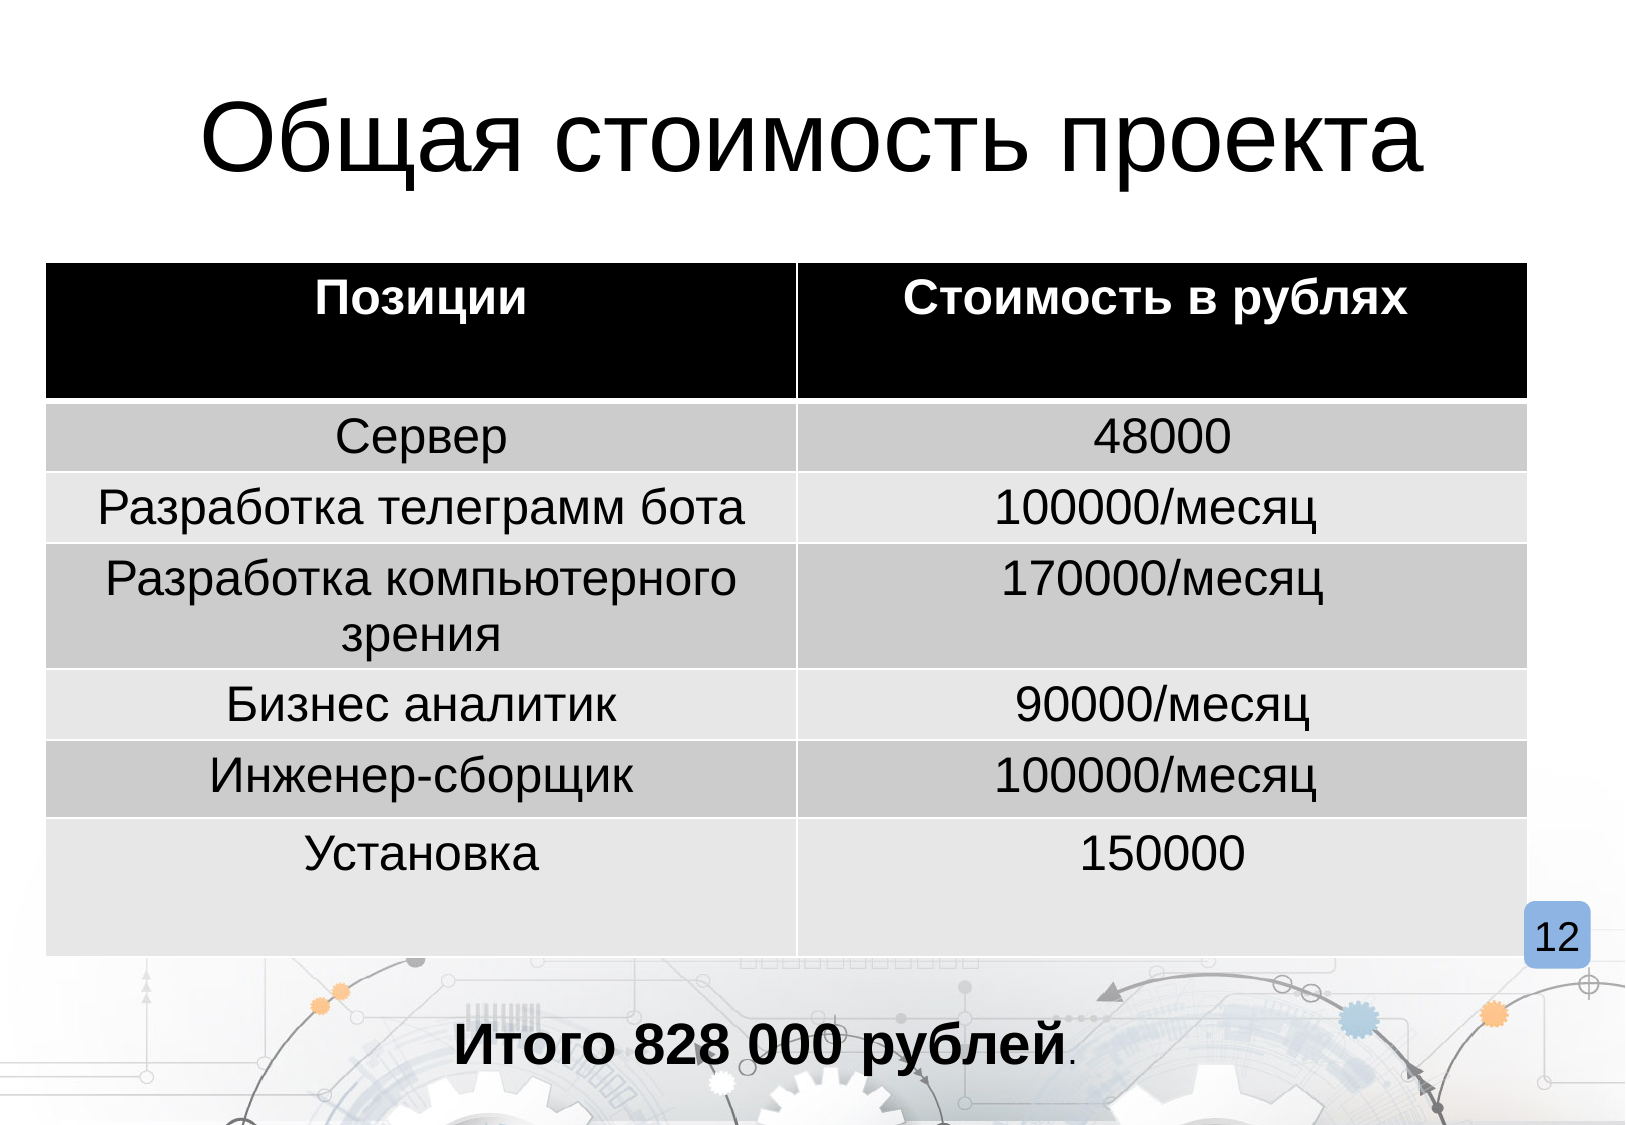

# Общая стоимость проекта
| Позиции | Стоимость в рублях |
| --- | --- |
| Сервер | 48000 |
| Разработка телеграмм бота | 100000/месяц |
| Разработка компьютерного зрения | 170000/месяц |
| Бизнес аналитик | 90000/месяц |
| Инженер-сборщик | 100000/месяц |
| Установка | 150000 |

12
Итого 828 000 рублей.